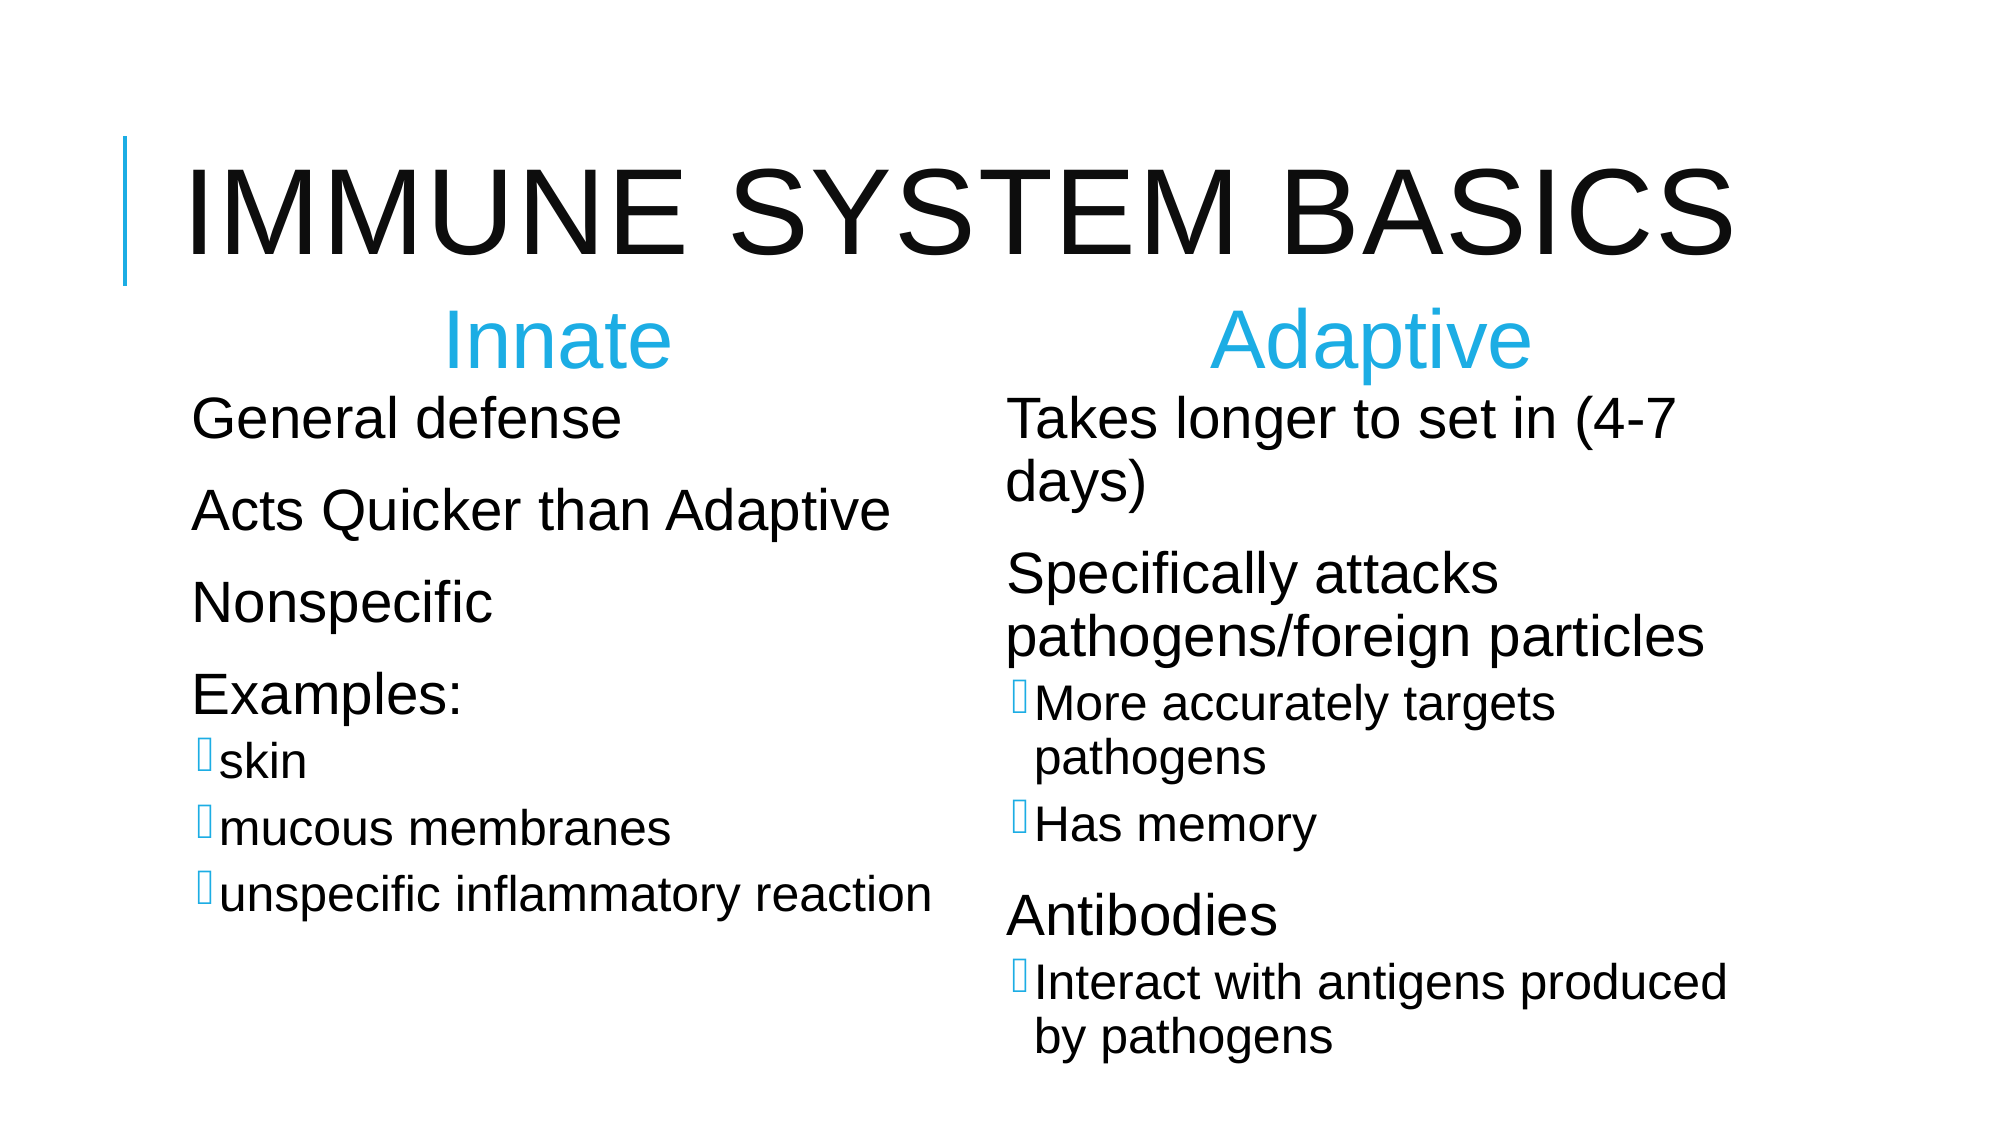

# Immune system basics
Innate
Adaptive
General defense
Acts Quicker than Adaptive
Nonspecific
Examples:
skin
mucous membranes
unspecific inflammatory reaction

Takes longer to set in (4-7 days)
Specifically attacks pathogens/foreign particles
More accurately targets pathogens
Has memory
Antibodies
Interact with antigens produced by pathogens